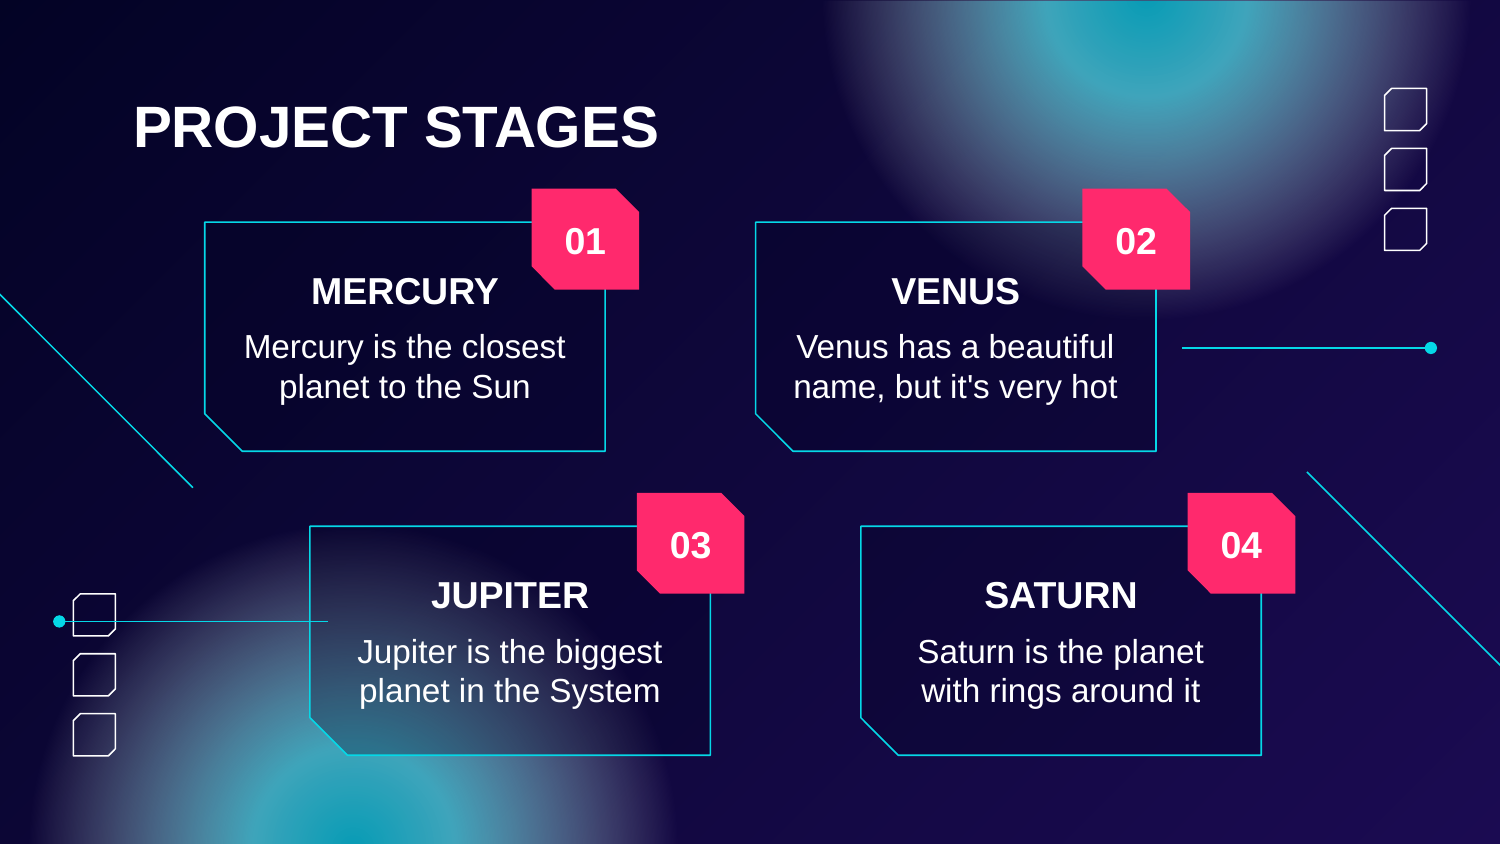

# PROJECT STAGES

01
02

MERCURY
VENUS
Mercury is the closest planet to the Sun
Venus has a beautiful name, but it's very hot

03
04

JUPITER
SATURN
Jupiter is the biggest planet in the System
Saturn is the planet with rings around it